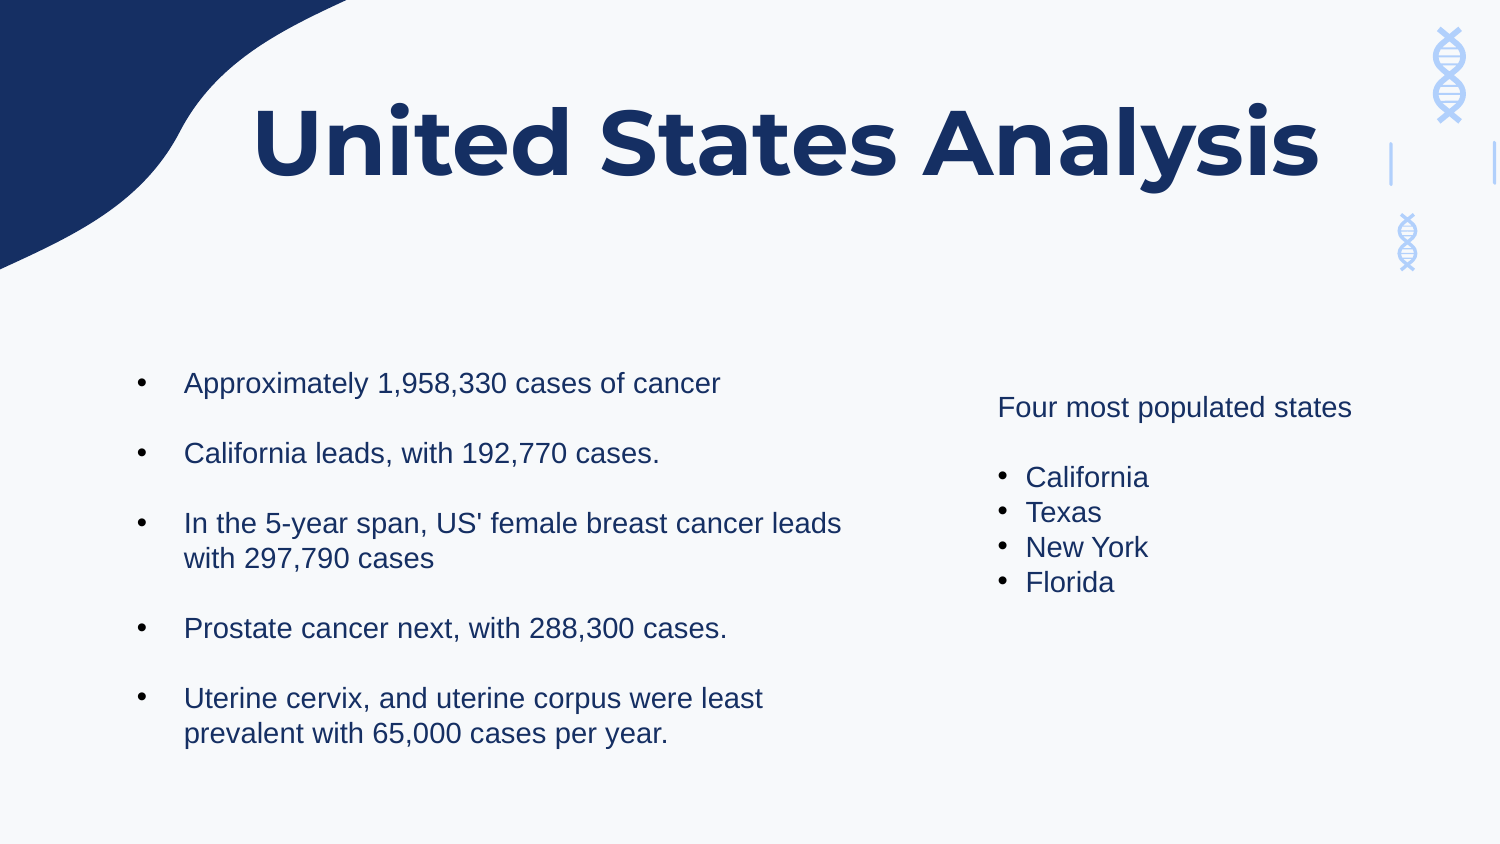

United States Analysis
Approximately 1,958,330 cases of cancer

California leads, with 192,770 cases.

In the 5-year span, US' female breast cancer leads with 297,790 cases

Prostate cancer next, with 288,300 cases.

Uterine cervix, and uterine corpus were least prevalent with 65,000 cases per year.
Four most populated states

California
Texas
New York
Florida